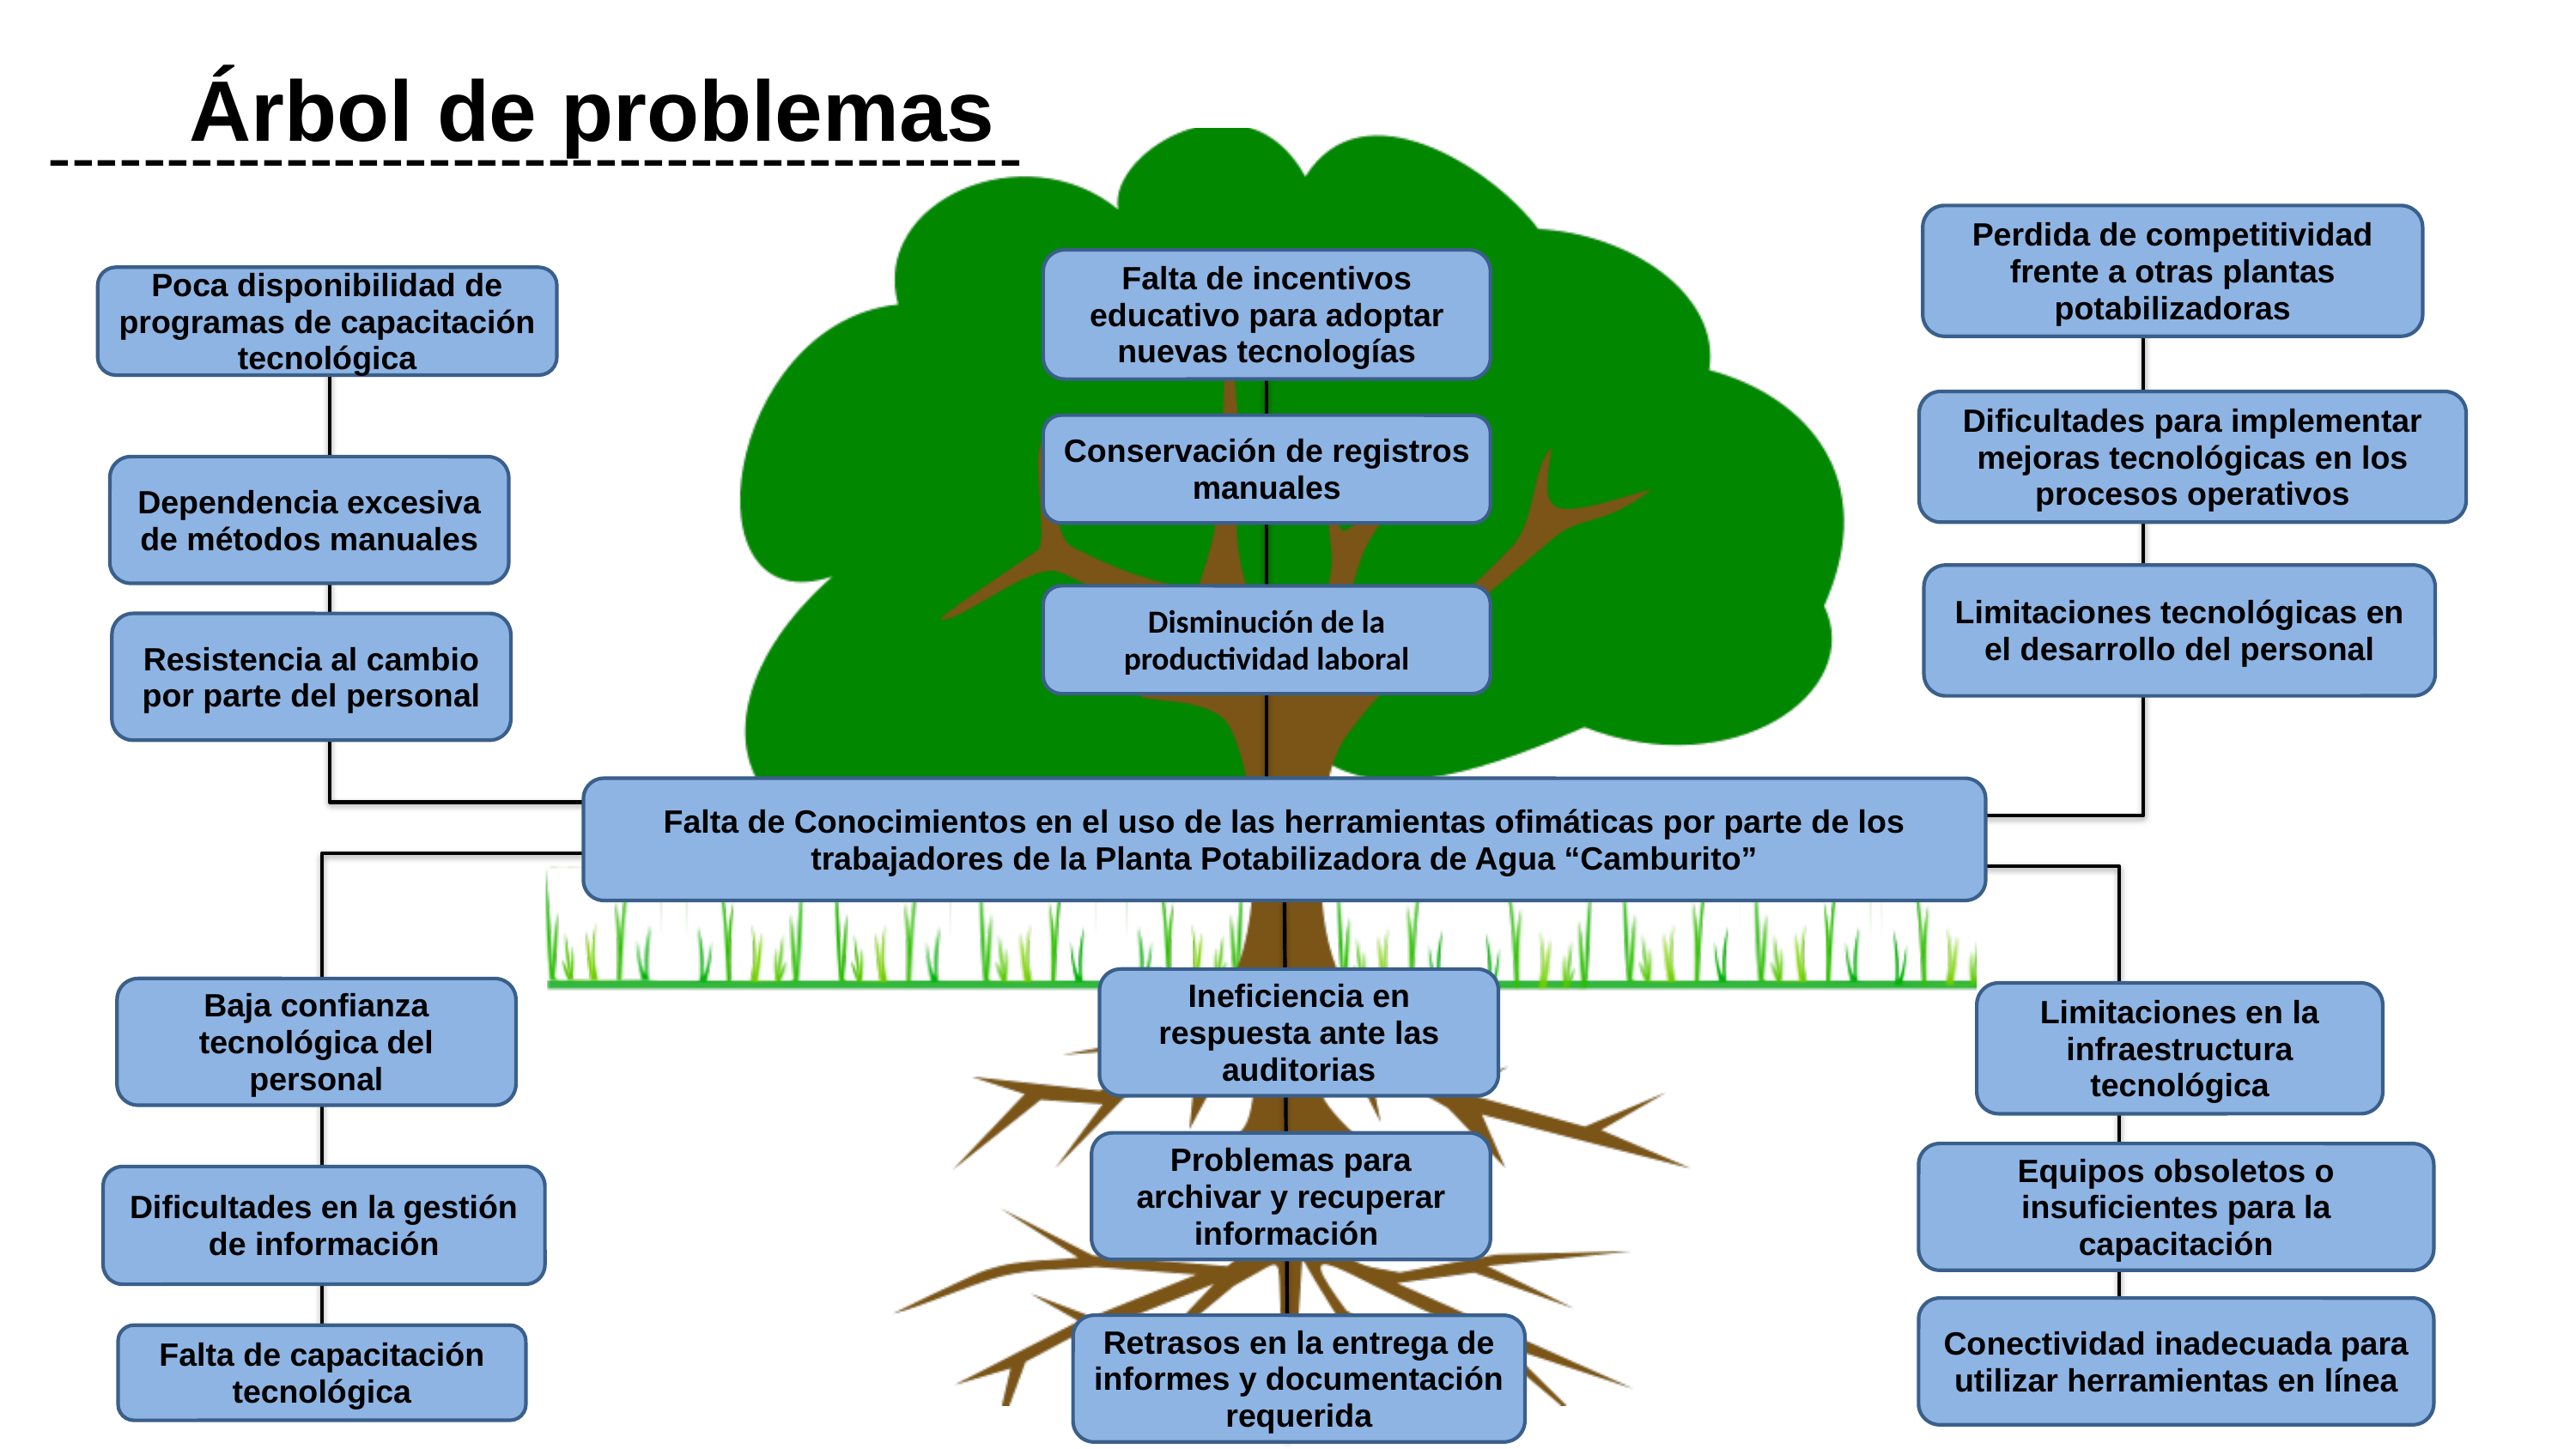

Árbol de problemas
    -----------------------------------------

Perdida de competitividad frente a otras plantas potabilizadoras
Falta de incentivos educativo para adoptar nuevas tecnologías
Poca disponibilidad de programas de capacitación tecnológica
Dificultades para implementar mejoras tecnológicas en los procesos operativos
Conservación de registros manuales
Dependencia excesiva de métodos manuales
Limitaciones tecnológicas en el desarrollo del personal
Disminución de la productividad laboral
Resistencia al cambio por parte del personal
Falta de Conocimientos en el uso de las herramientas ofimáticas por parte de los trabajadores de la Planta Potabilizadora de Agua “Camburito”
Ineficiencia en respuesta ante las auditorias
Baja confianza tecnológica del personal
Limitaciones en la infraestructura tecnológica
Problemas para archivar y recuperar información
Equipos obsoletos o insuficientes para la capacitación
Dificultades en la gestión de información
Conectividad inadecuada para utilizar herramientas en línea
Retrasos en la entrega de informes y documentación requerida
Falta de capacitación tecnológica